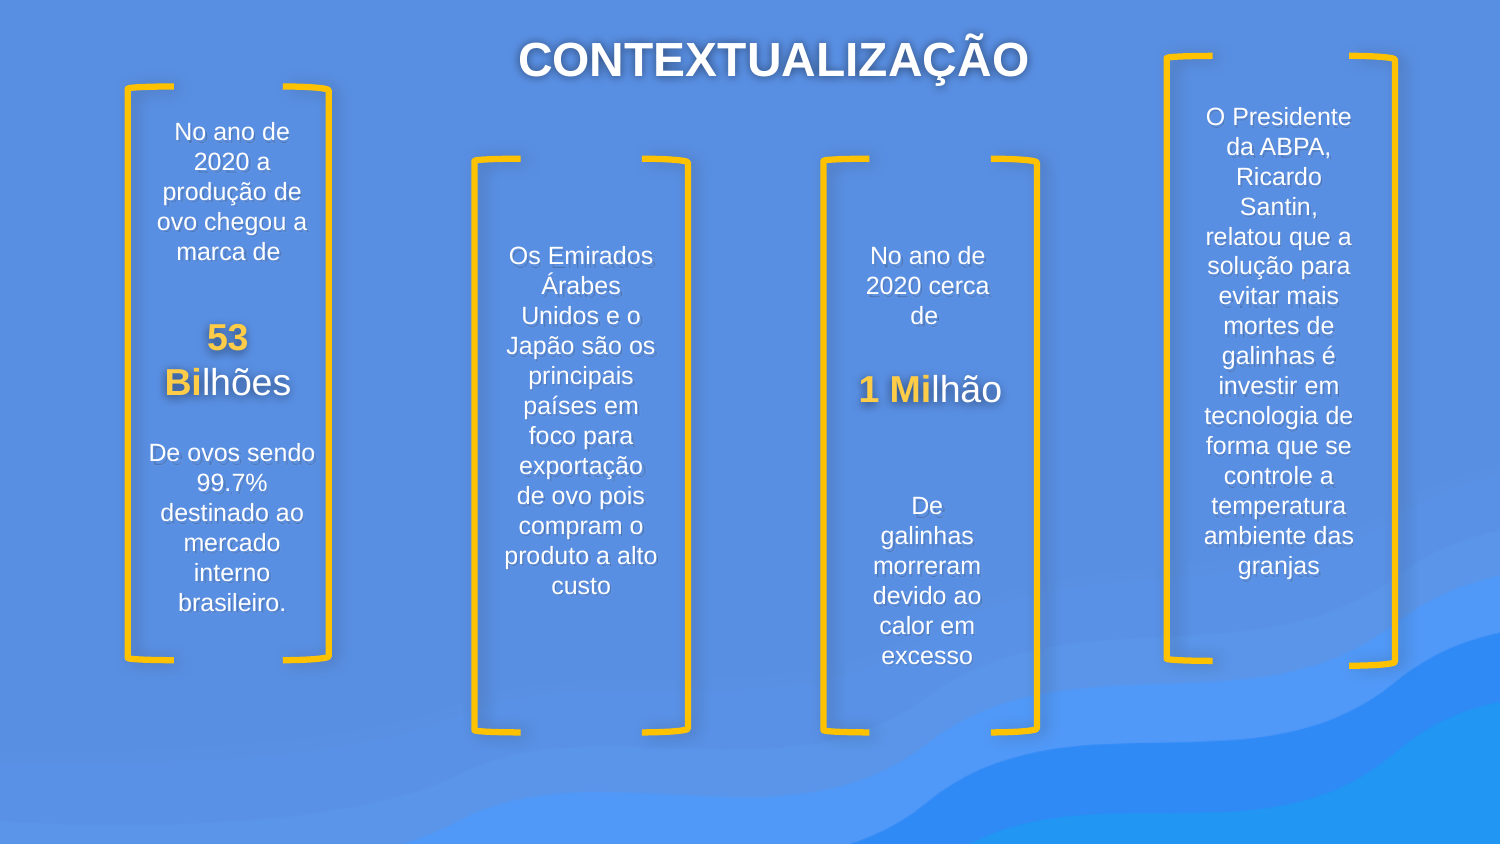

CONTEXTUALIZAÇÃO

O Presidente da ABPA, Ricardo Santin, relatou que a solução para evitar mais mortes de galinhas é investir em tecnologia de forma que se controle a temperatura ambiente das granjas​

No ano de 2020 a produção de ovo chegou a marca de ​

Os Emirados Árabes Unidos e o Japão são os principais países em foco para exportação de ovo pois compram o produto a alto custo​
No ano de 2020 cerca de ​
53 Bilhões
1 Milhão
De ovos sendo 99.7% destinado ao mercado interno brasileiro.​
De galinhas morreram devido ao calor em excesso